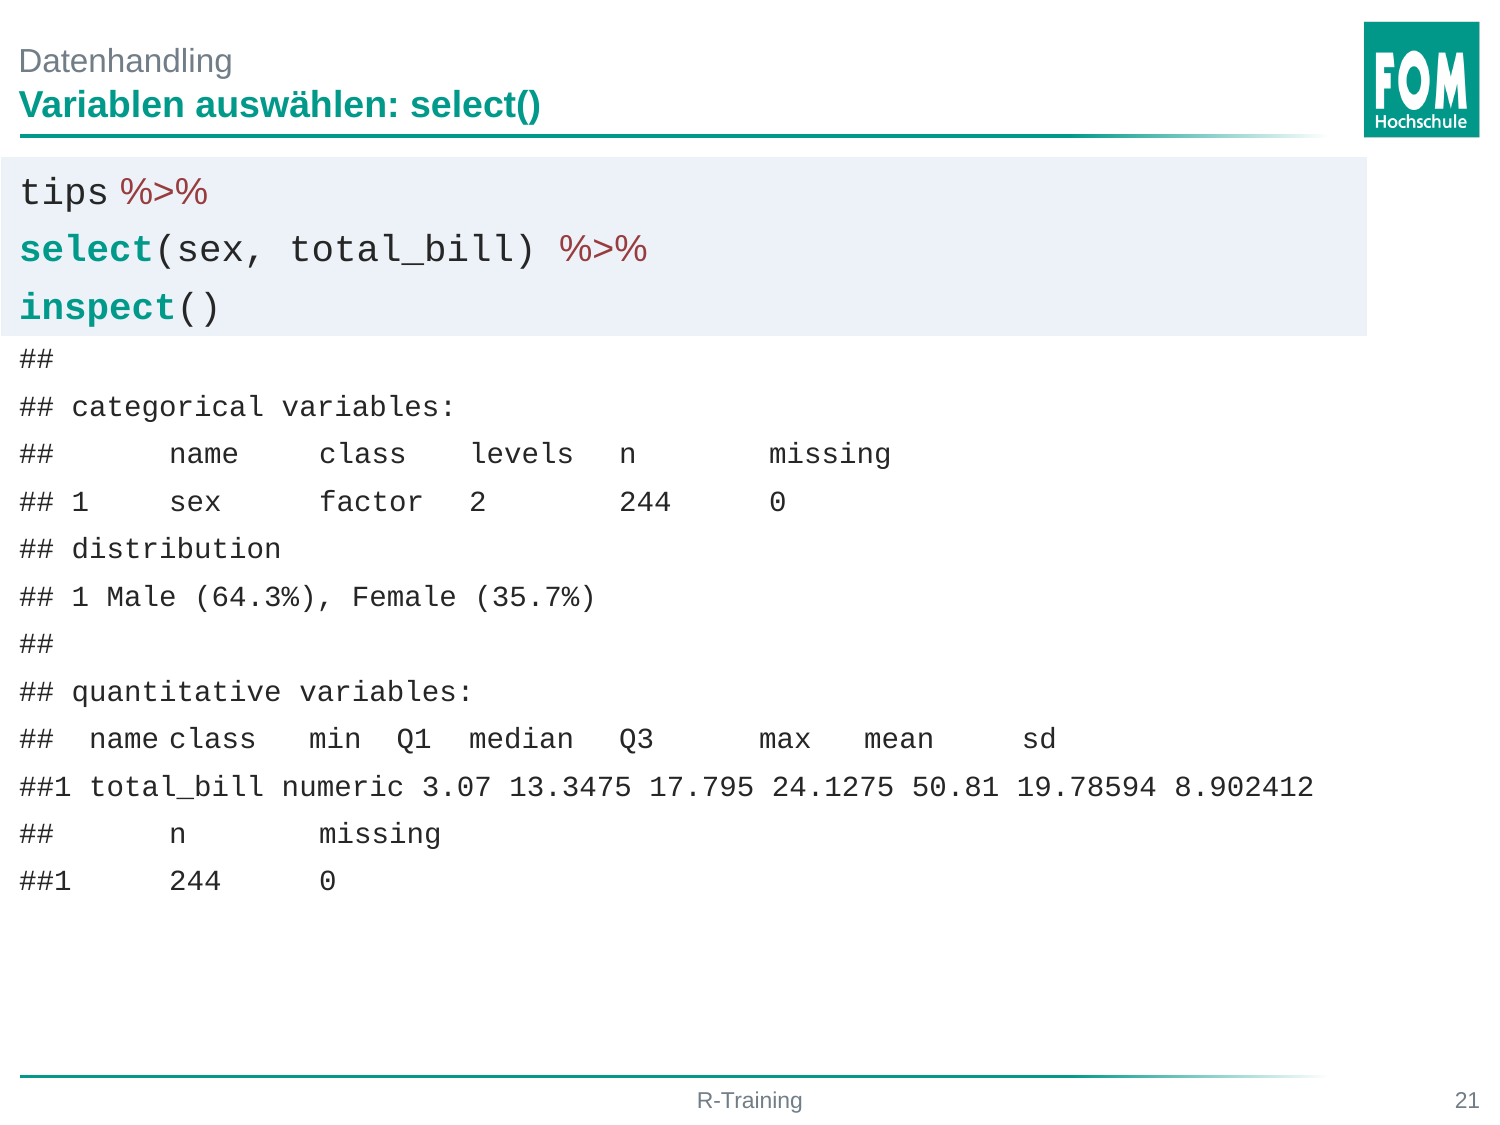

# Datenhandling
Variablen auswählen: select()

tips %>%
select(sex, total_bill) %>%
inspect()
##
## categorical variables:
## 	name 	class 	levels 	n 	missing
## 1 	sex 	factor	2 	244 	0
## distribution
## 1 Male (64.3%), Female (35.7%)
##
## quantitative variables:
##  name	class   min  Q1	median	Q3      max   mean     sd
##1 total_bill numeric 3.07 13.3475 17.795 24.1275 50.81 19.78594 8.902412
## 	n 	missing
##1 	244 	0
R-Training
21